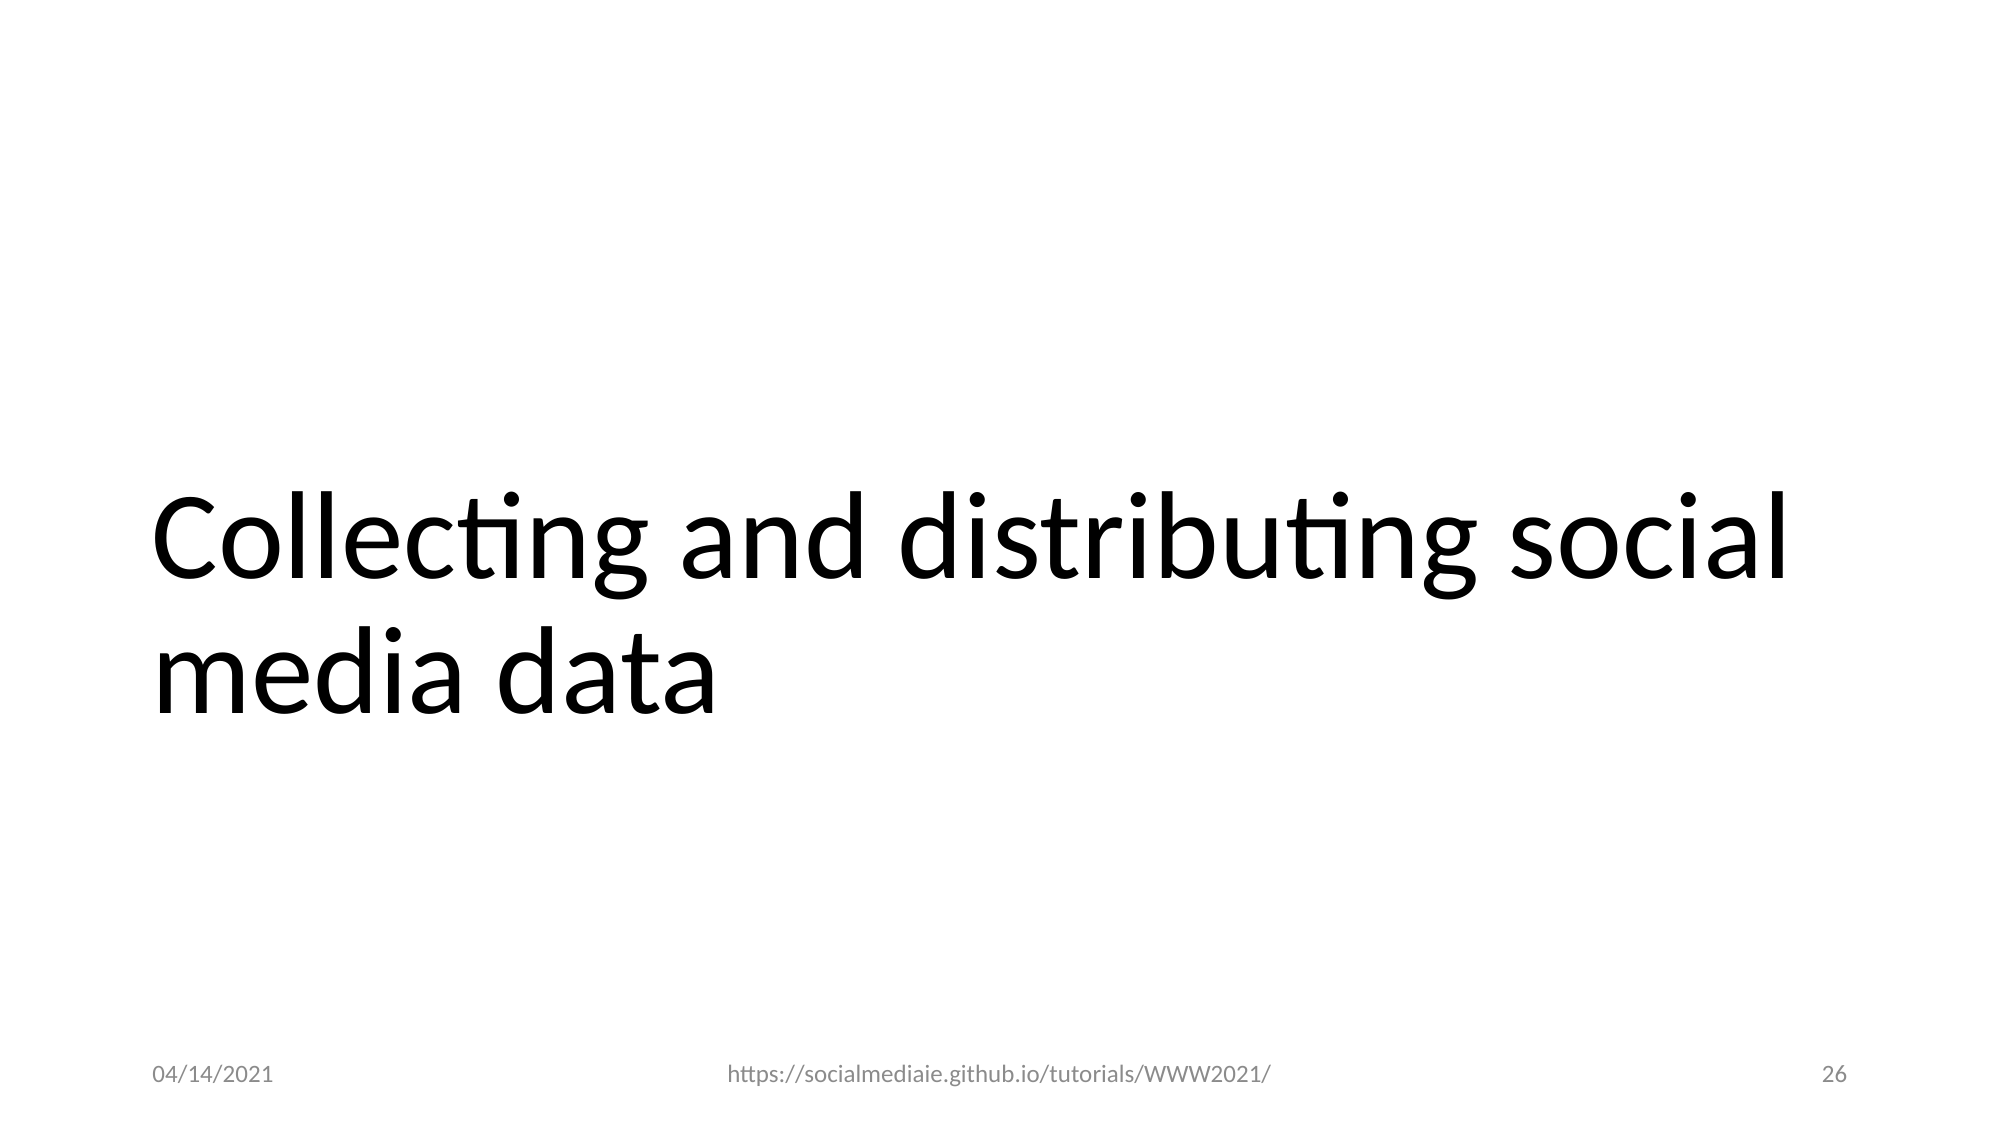

# Collecting and distributing social media data

04/14/2021
https://socialmediaie.github.io/tutorials/WWW2021/
26